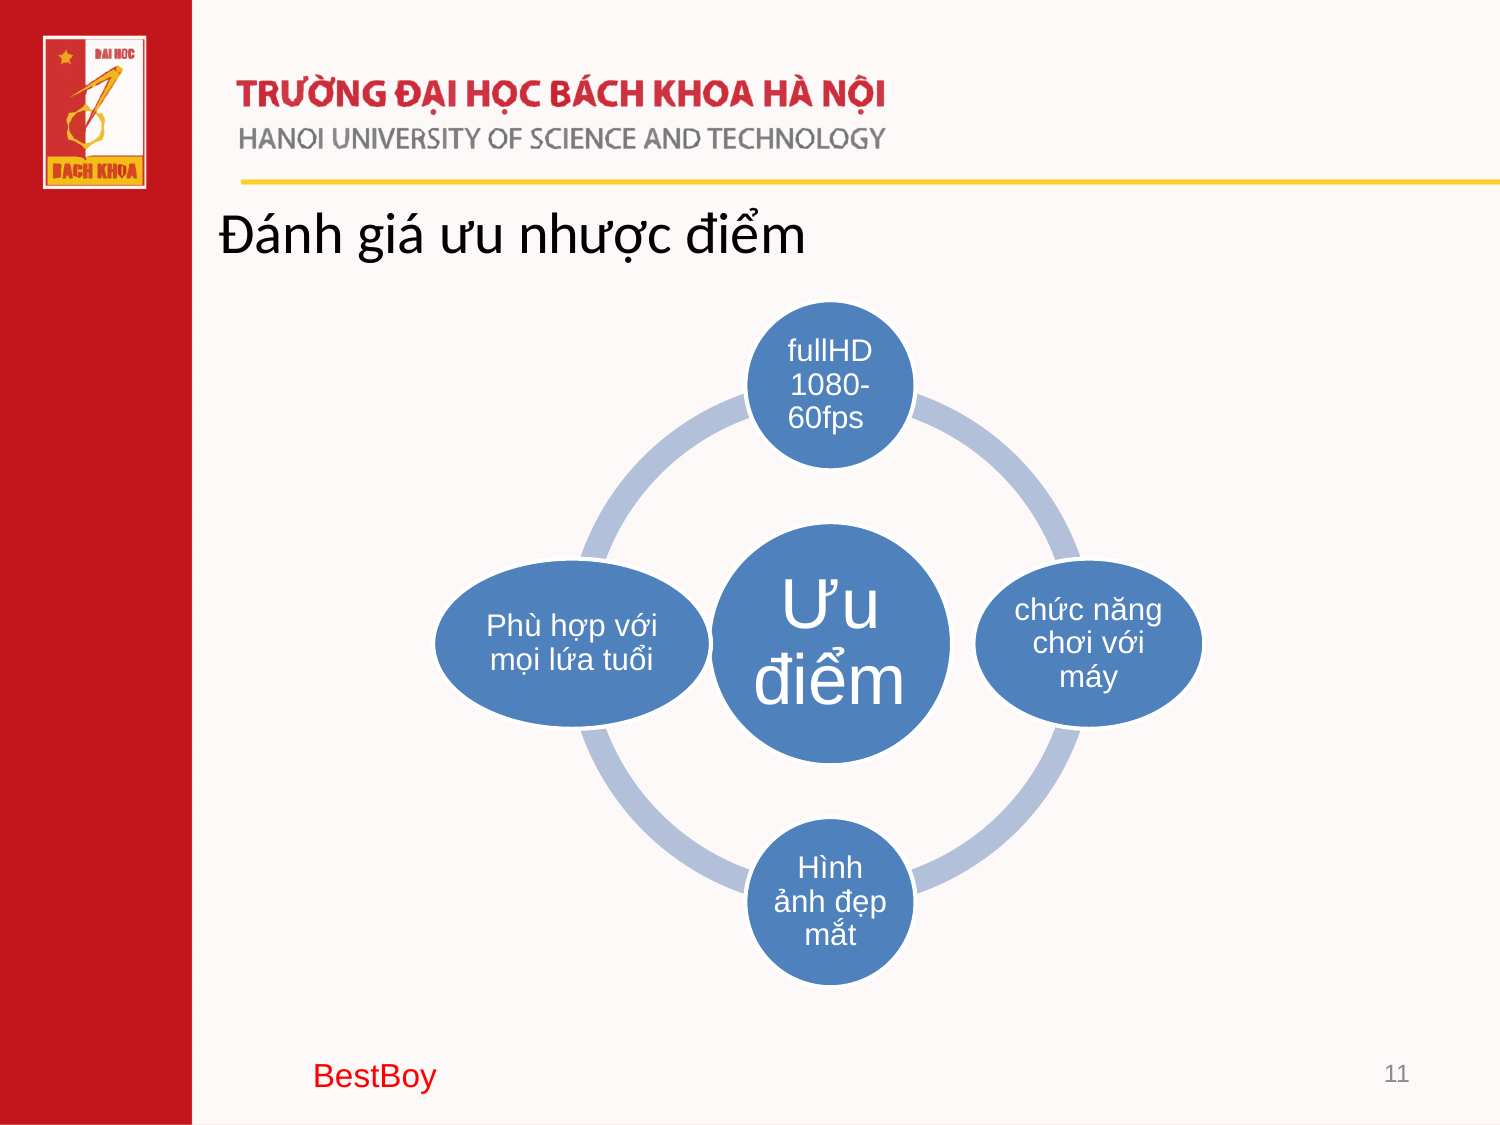

Đánh giá ưu nhược điểm
Ưu điểm
fullHD 1080-60fps
chức năng chơi với máy
Hình ảnh đẹp mắt
Phù hợp với mọi lứa tuổi
11
BestBoy